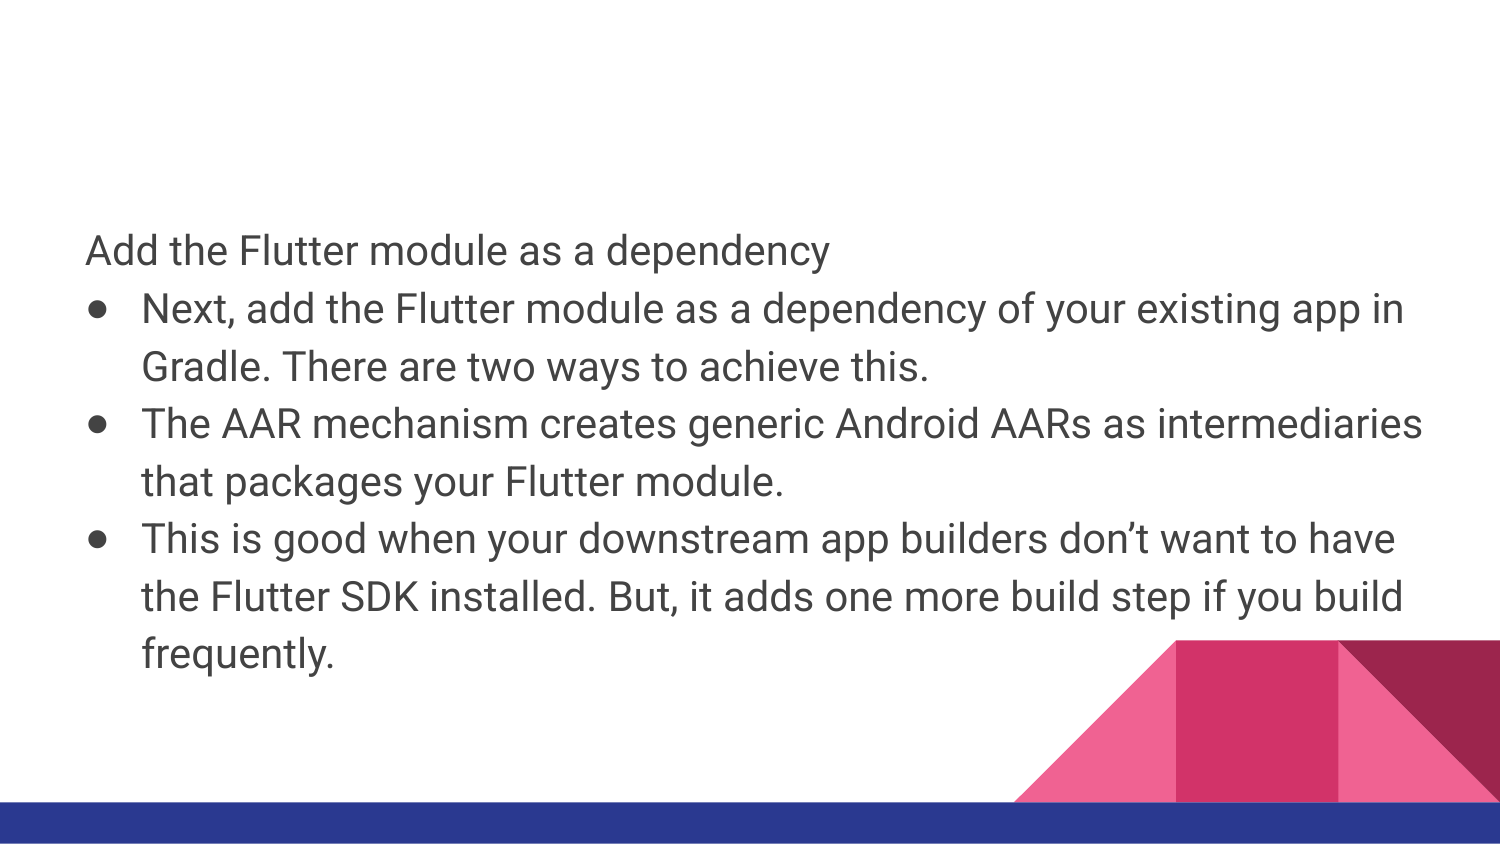

#
Add the Flutter module as a dependency
Next, add the Flutter module as a dependency of your existing app in Gradle. There are two ways to achieve this.
The AAR mechanism creates generic Android AARs as intermediaries that packages your Flutter module.
This is good when your downstream app builders don’t want to have the Flutter SDK installed. But, it adds one more build step if you build frequently.